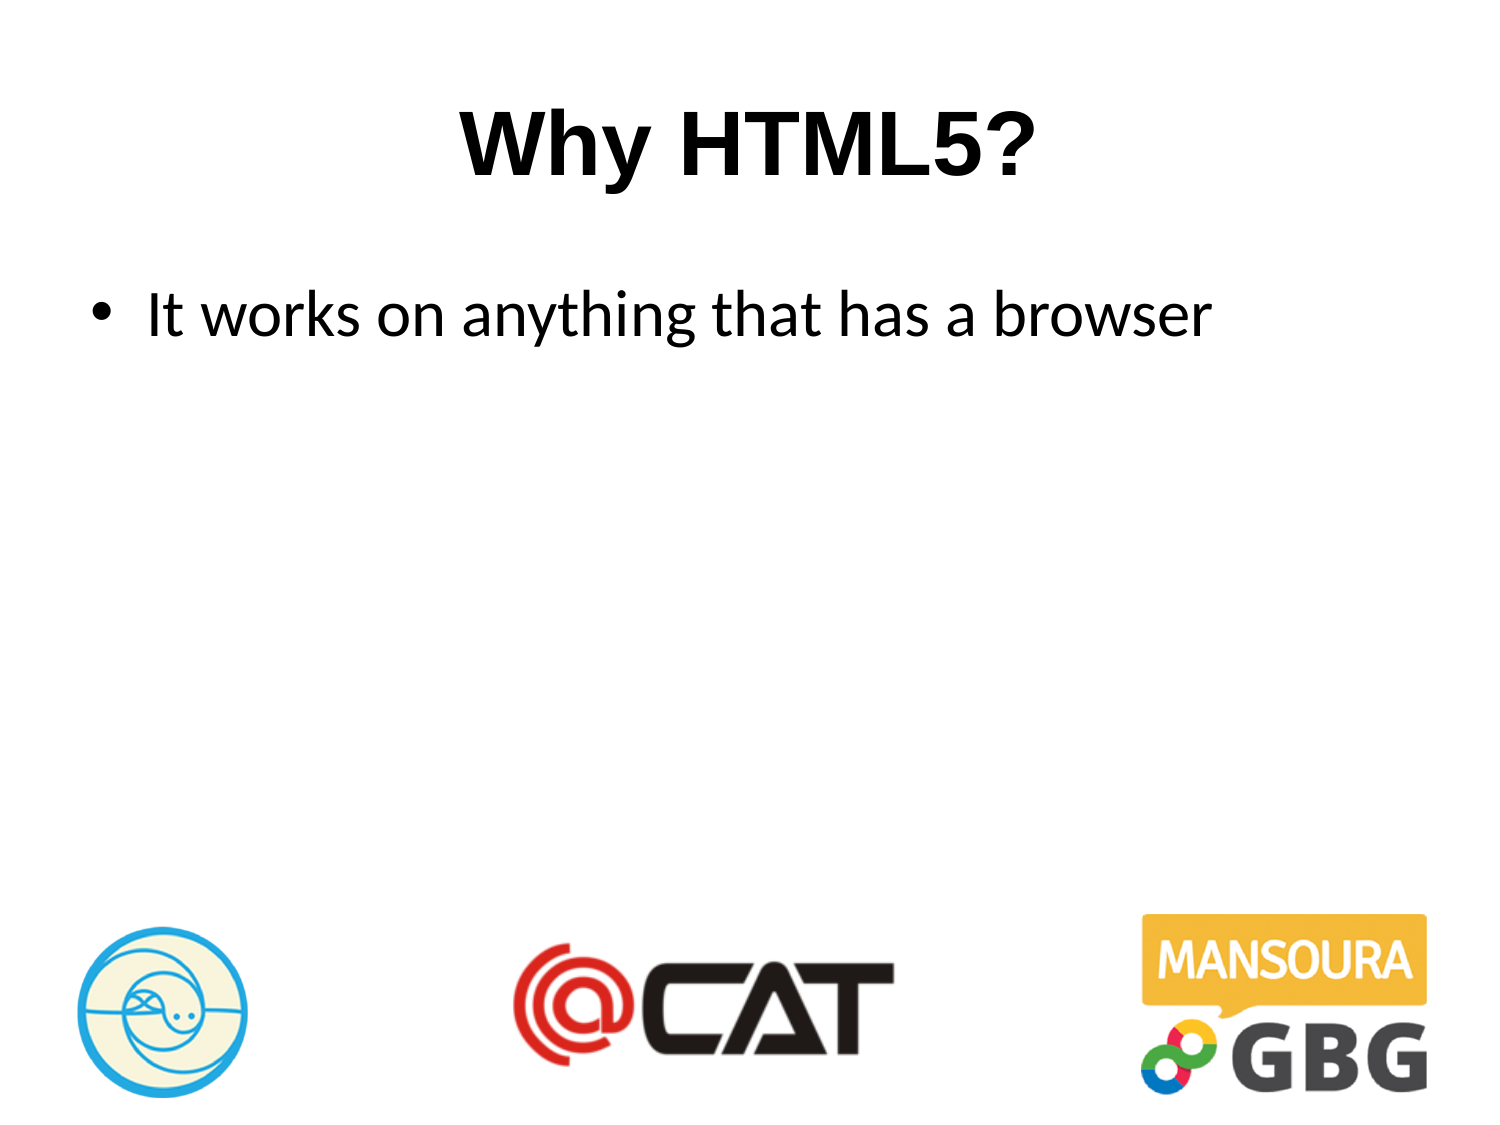

# Why HTML5?
It works on anything that has a browser